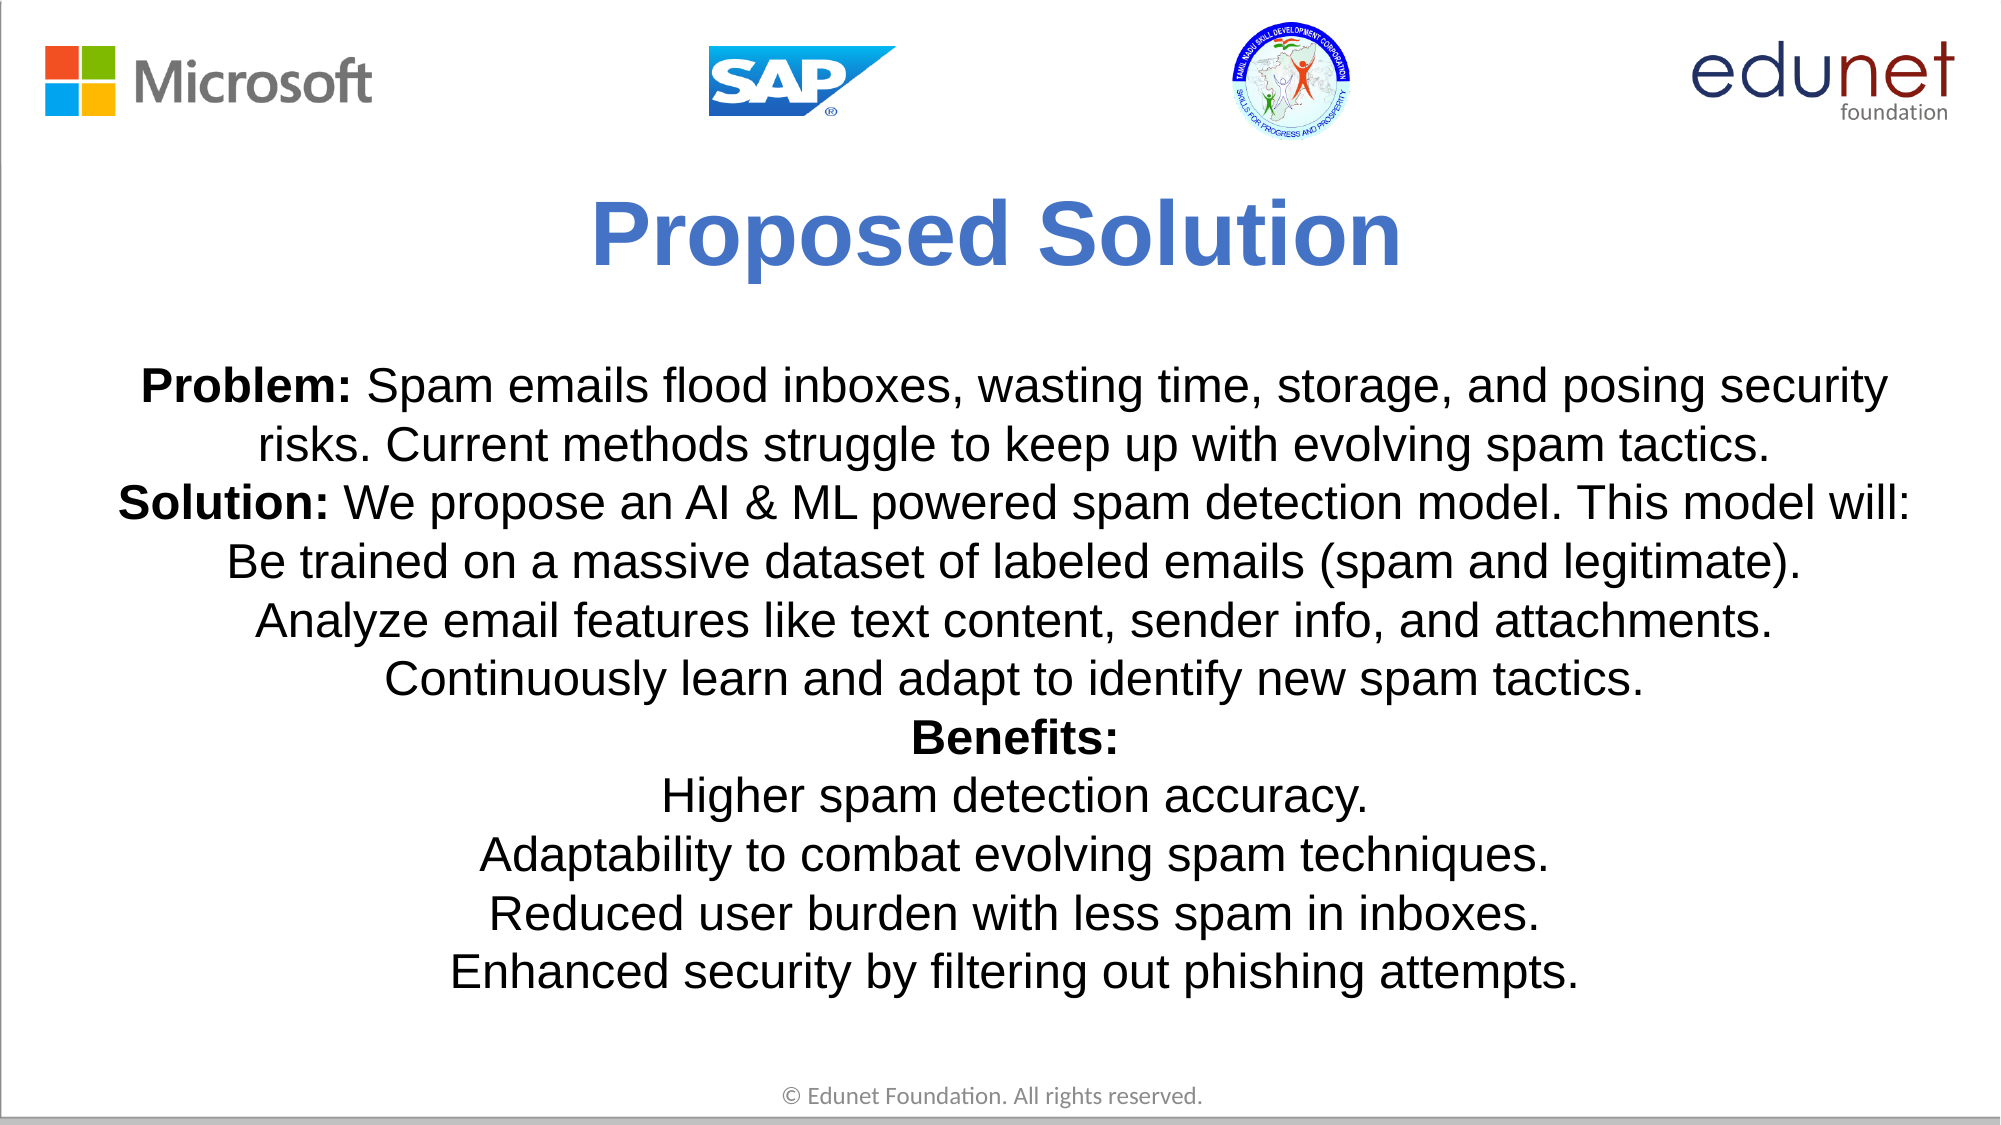

# Proposed Solution
Problem: Spam emails flood inboxes, wasting time, storage, and posing security risks. Current methods struggle to keep up with evolving spam tactics.
Solution: We propose an AI & ML powered spam detection model. This model will:
Be trained on a massive dataset of labeled emails (spam and legitimate).
Analyze email features like text content, sender info, and attachments.
Continuously learn and adapt to identify new spam tactics.
Benefits:
Higher spam detection accuracy.
Adaptability to combat evolving spam techniques.
Reduced user burden with less spam in inboxes.
Enhanced security by filtering out phishing attempts.

© Edunet Foundation. All rights reserved.